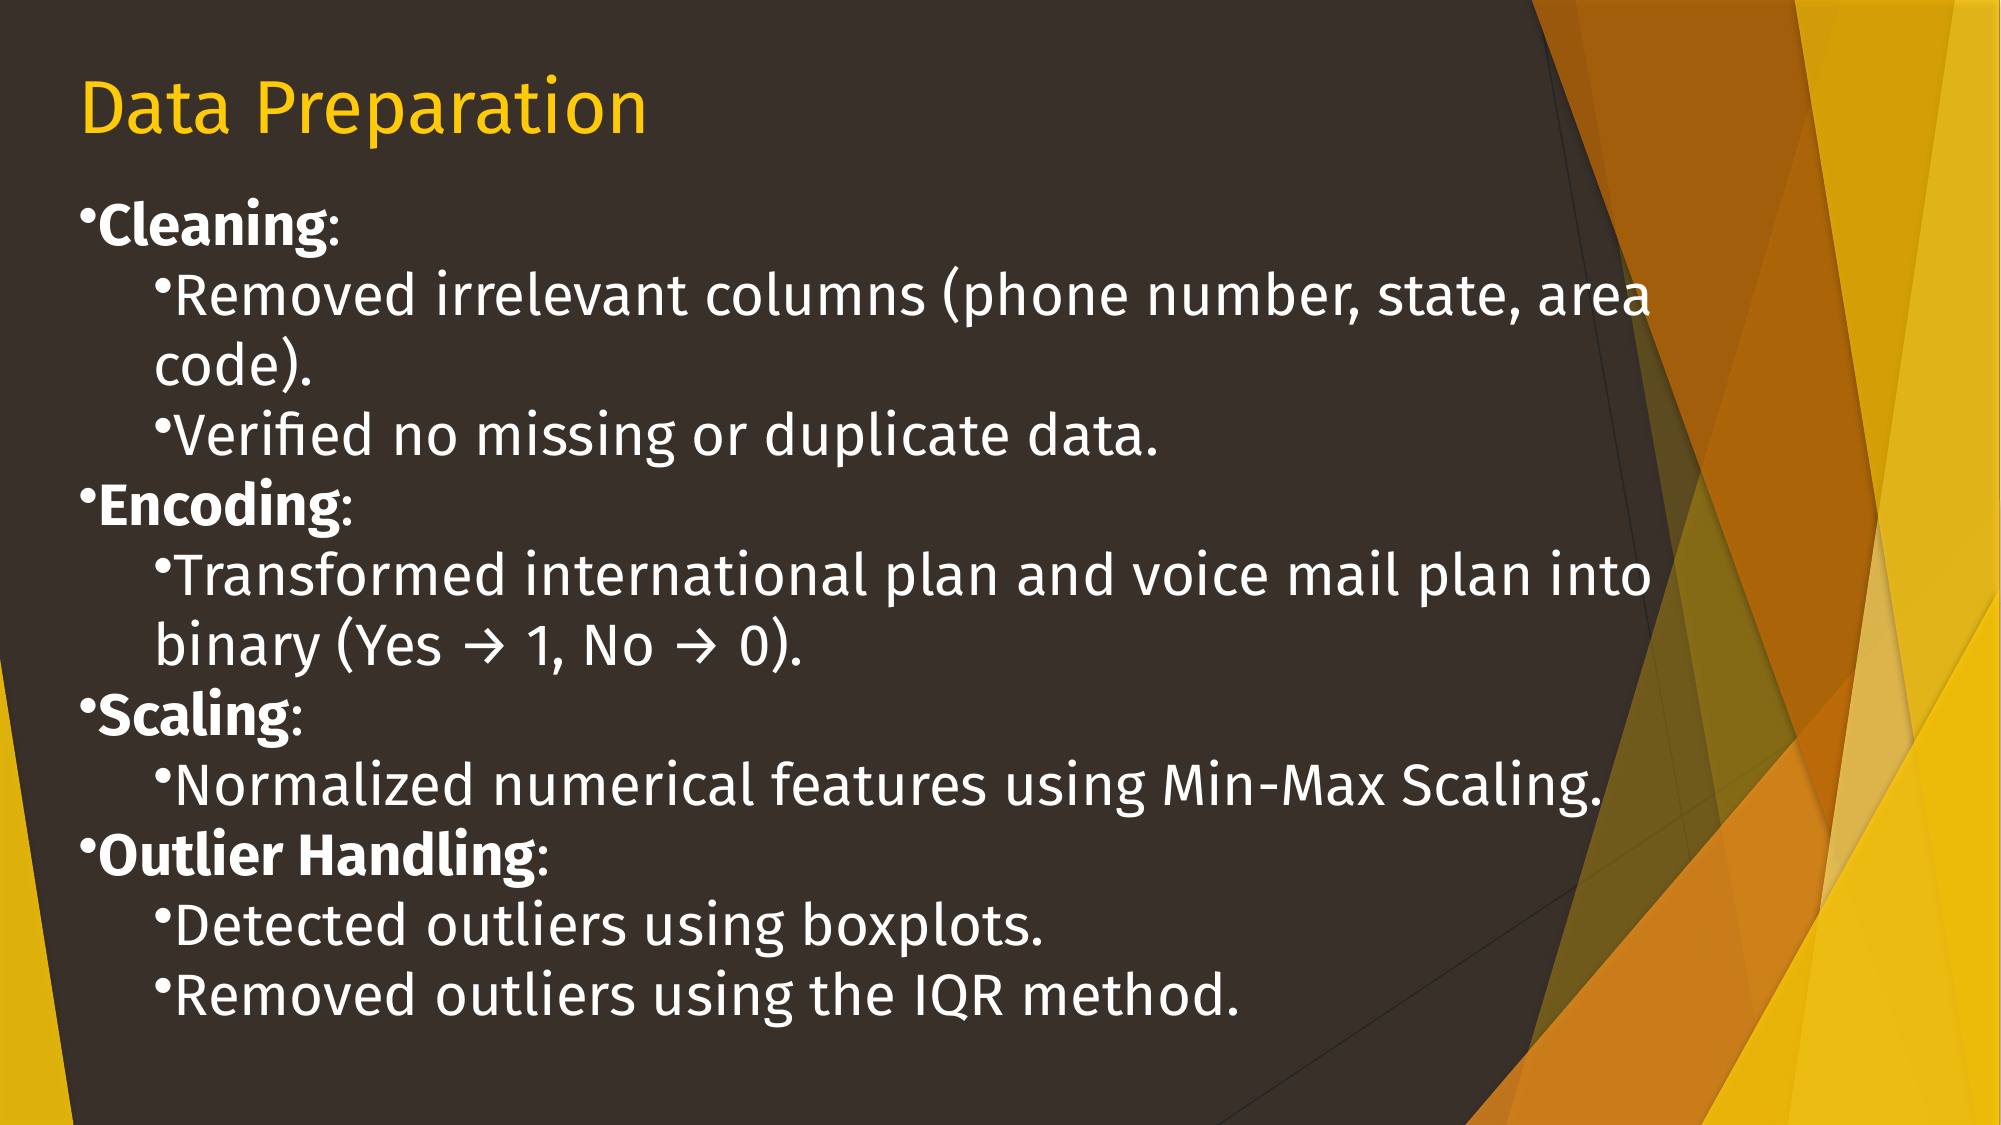

# Data Preparation
Cleaning:
Removed irrelevant columns (phone number, state, area code).
Verified no missing or duplicate data.
Encoding:
Transformed international plan and voice mail plan into binary (Yes → 1, No → 0).
Scaling:
Normalized numerical features using Min-Max Scaling.
Outlier Handling:
Detected outliers using boxplots.
Removed outliers using the IQR method.